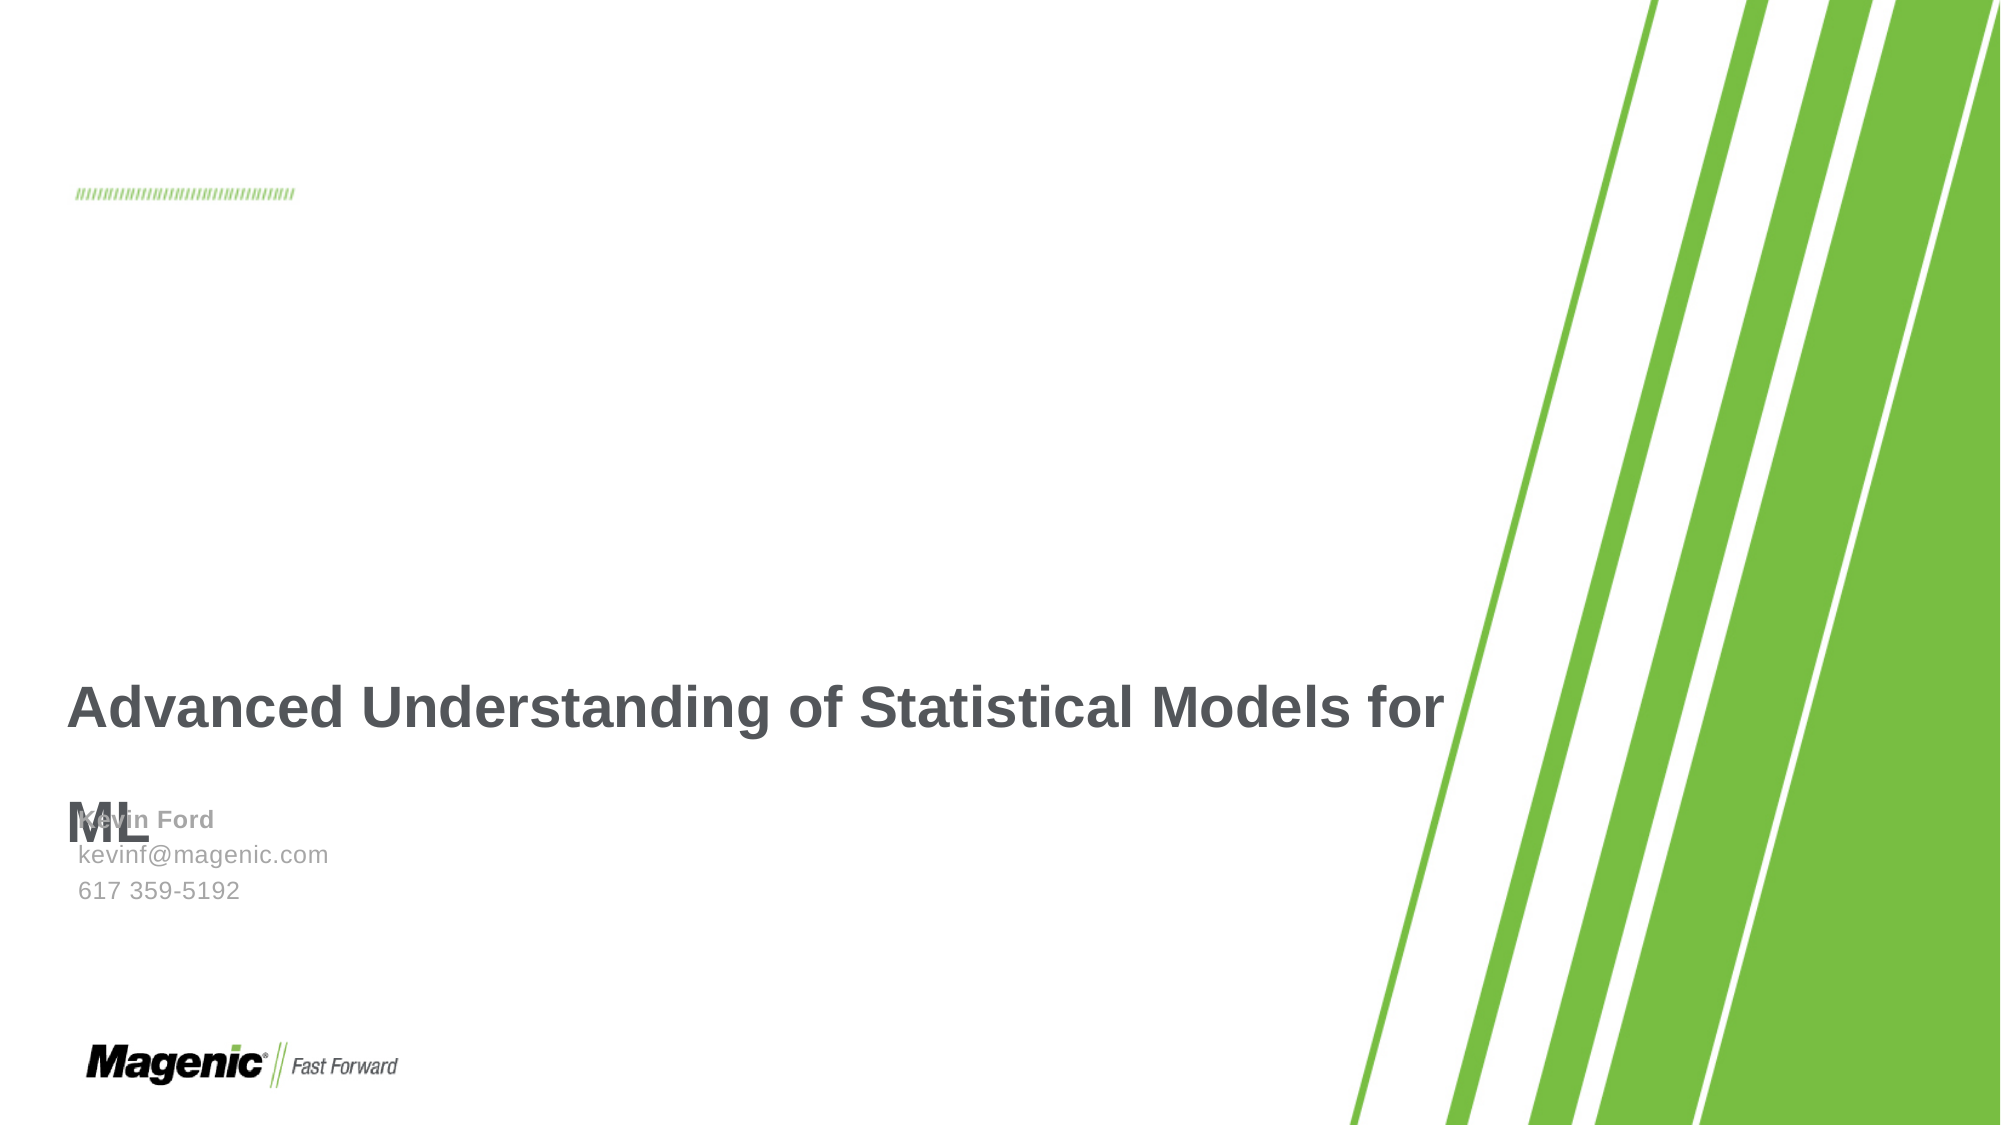

Advanced Understanding of Statistical Models for ML
Kevin Ford
kevinf@magenic.com
617 359-5192